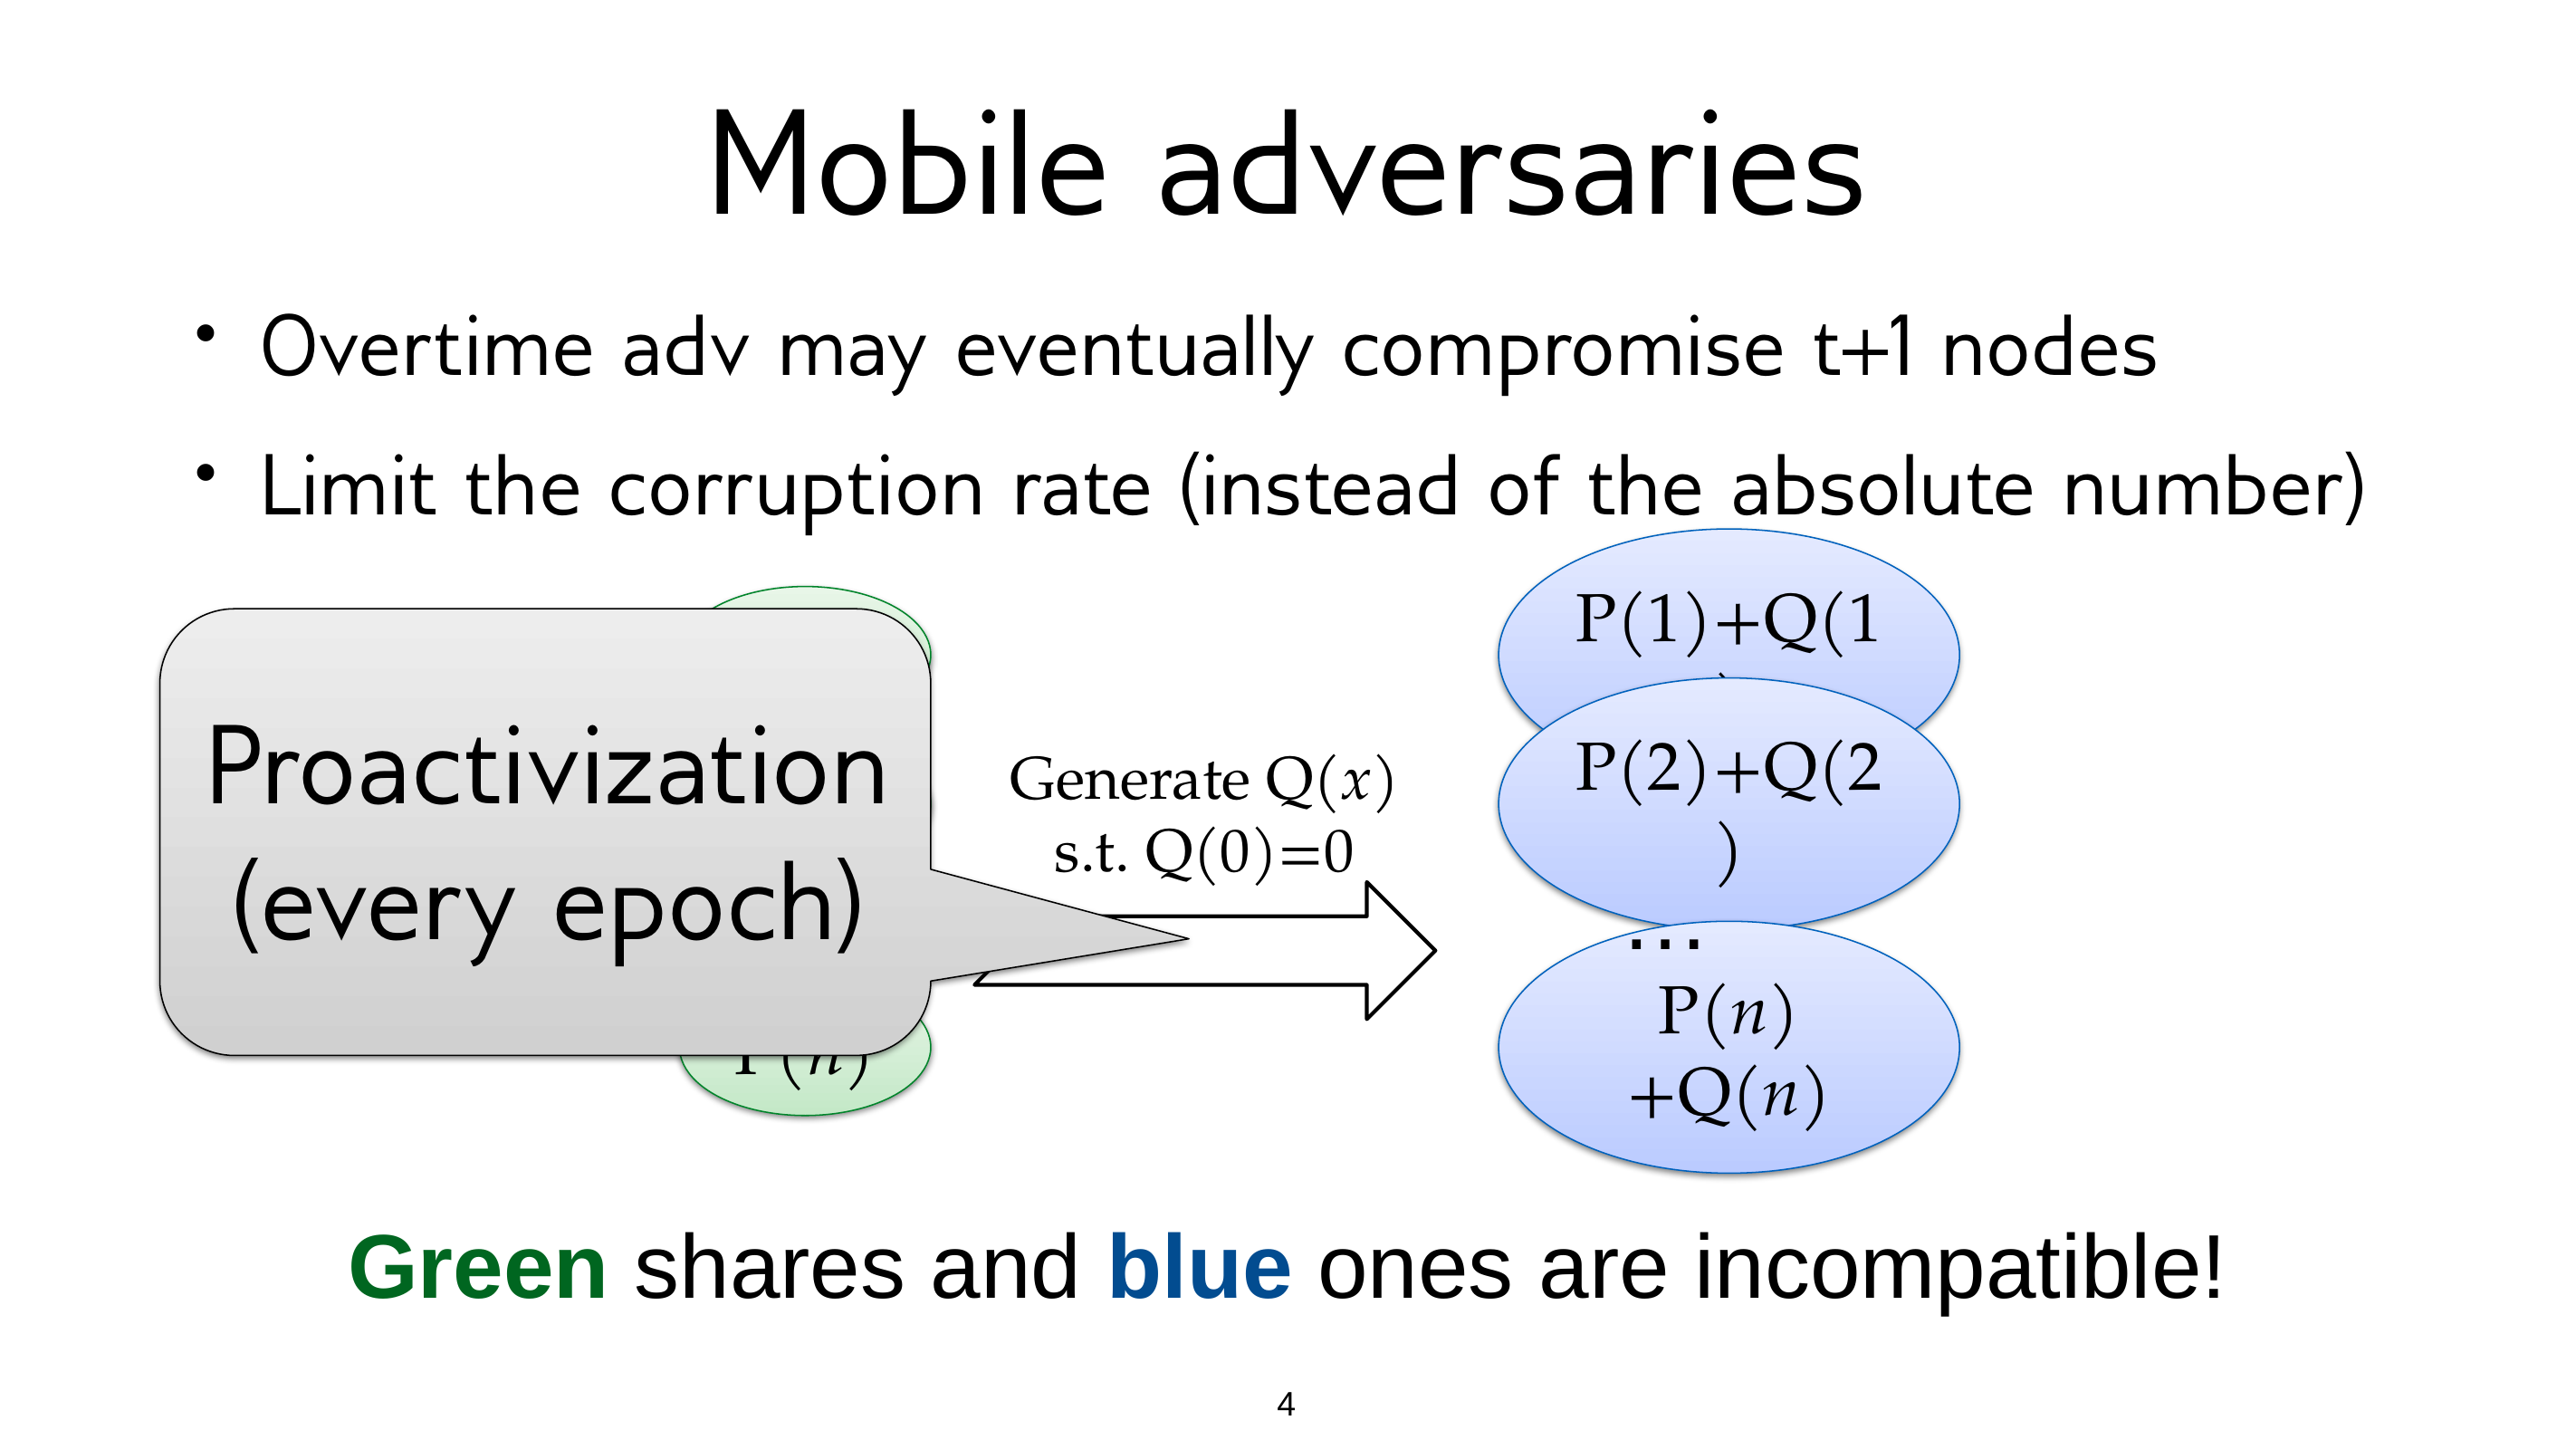

# Mobile adversaries
Overtime adv may eventually compromise t+1 nodes
Limit the corruption rate (instead of the absolute number)
P(1)
P(1)+Q(1)
Generate Q(x) s.t. Q(0)=0
P(2)
P(2)+Q(2)
…
…

P(n)
P(n)+Q(n)

Proactivization
(every epoch)
Green shares and blue ones are incompatible!
4